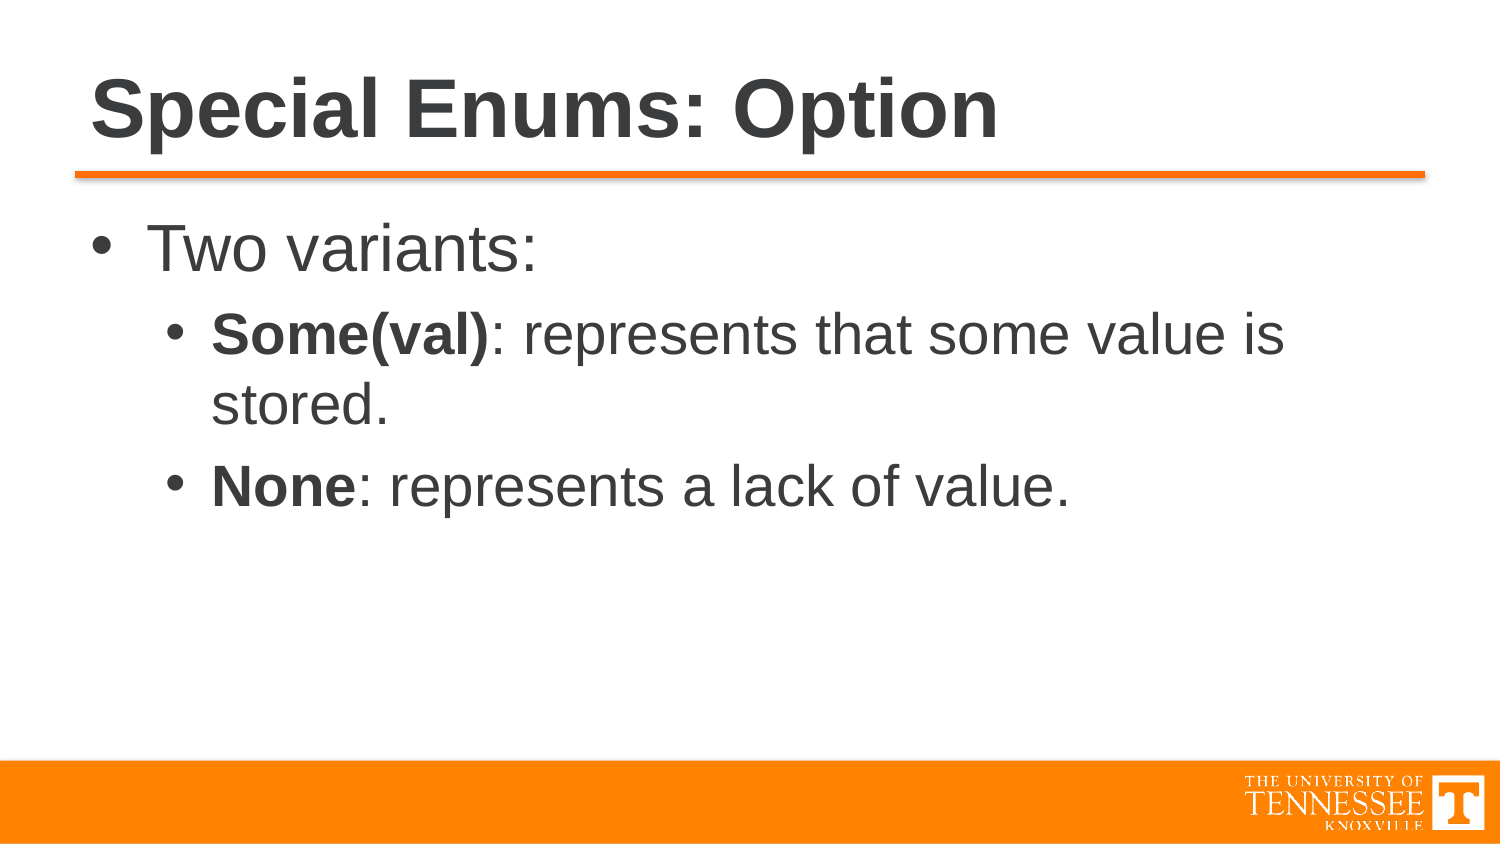

# Special Enums: Option
Two variants:
Some(val): represents that some value is stored.
None: represents a lack of value.